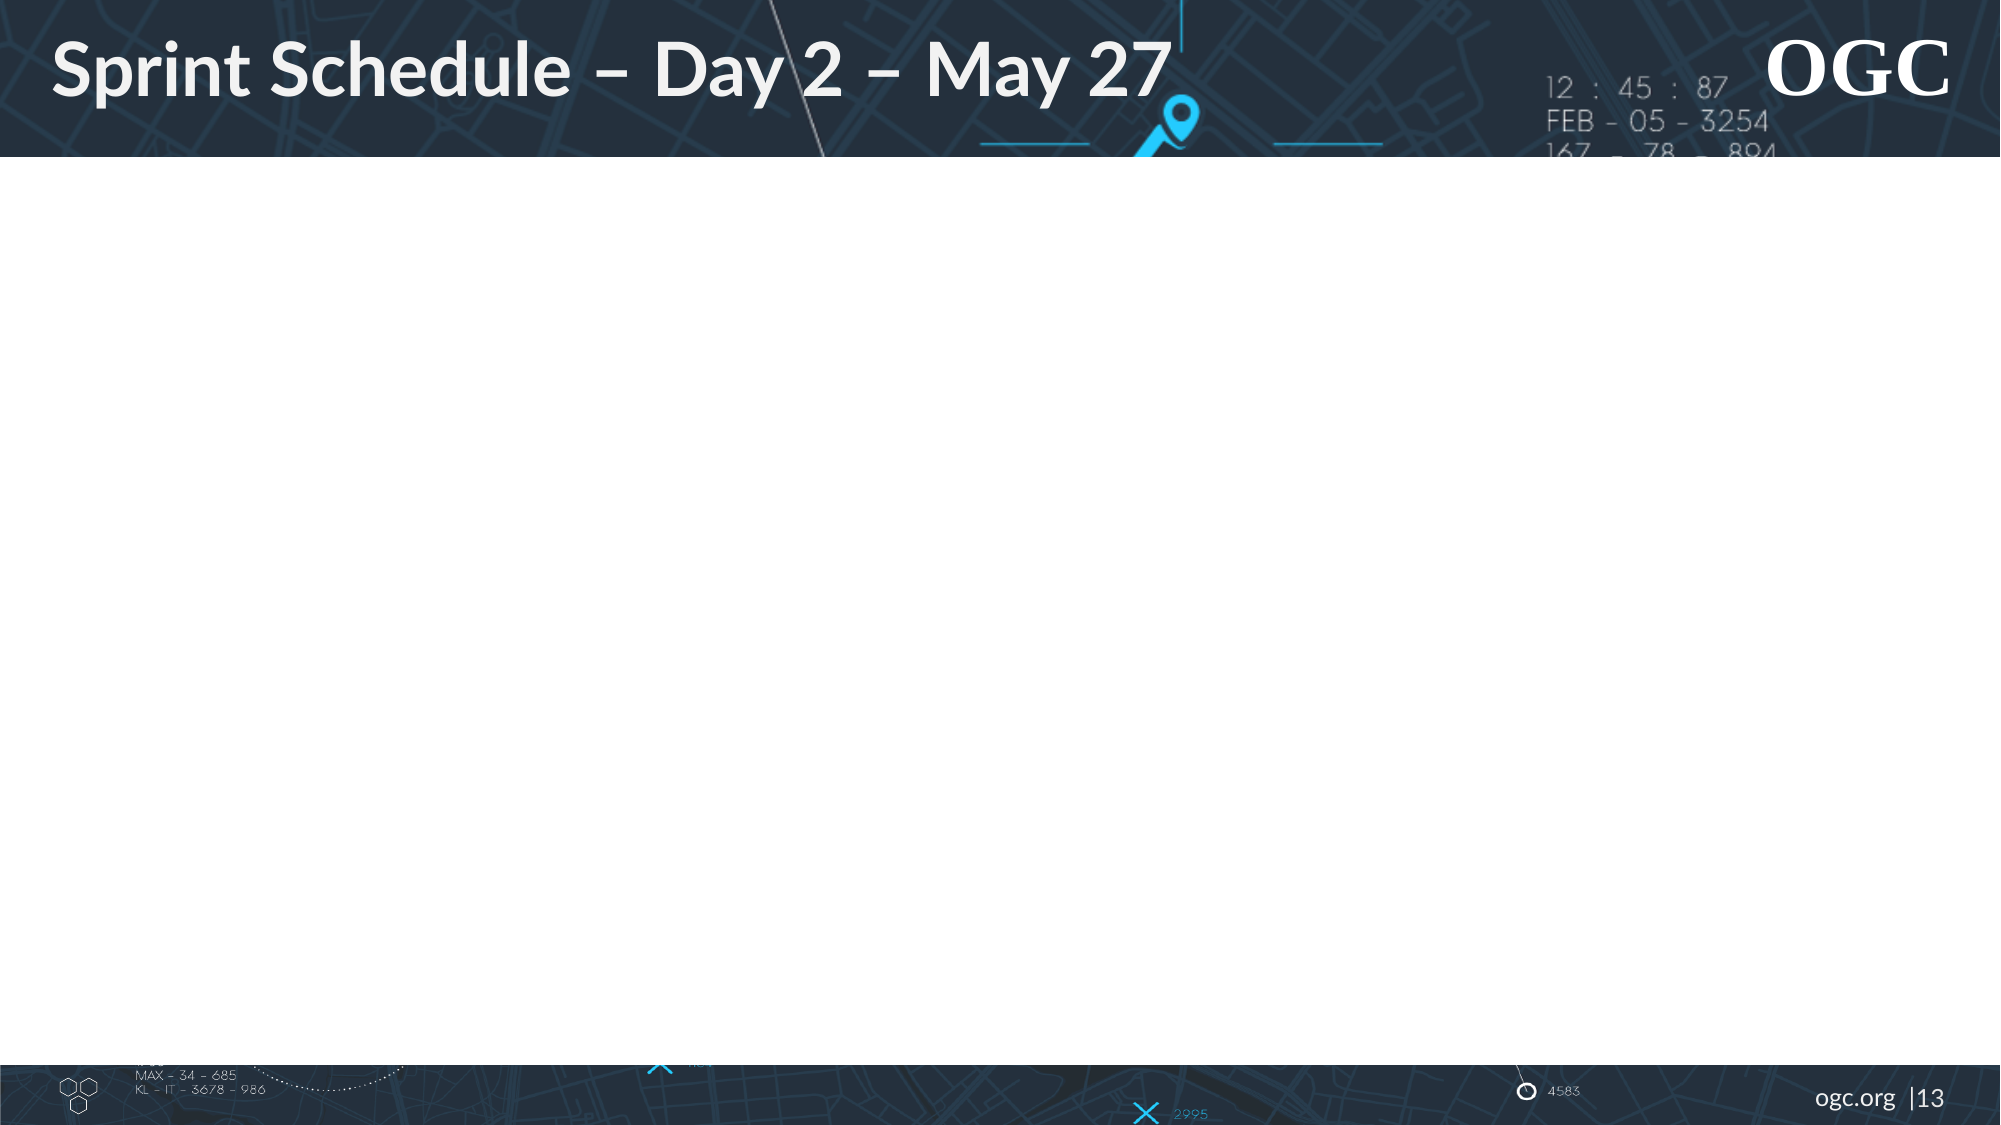

# Sprint Schedule – Day 2 – May 27

13